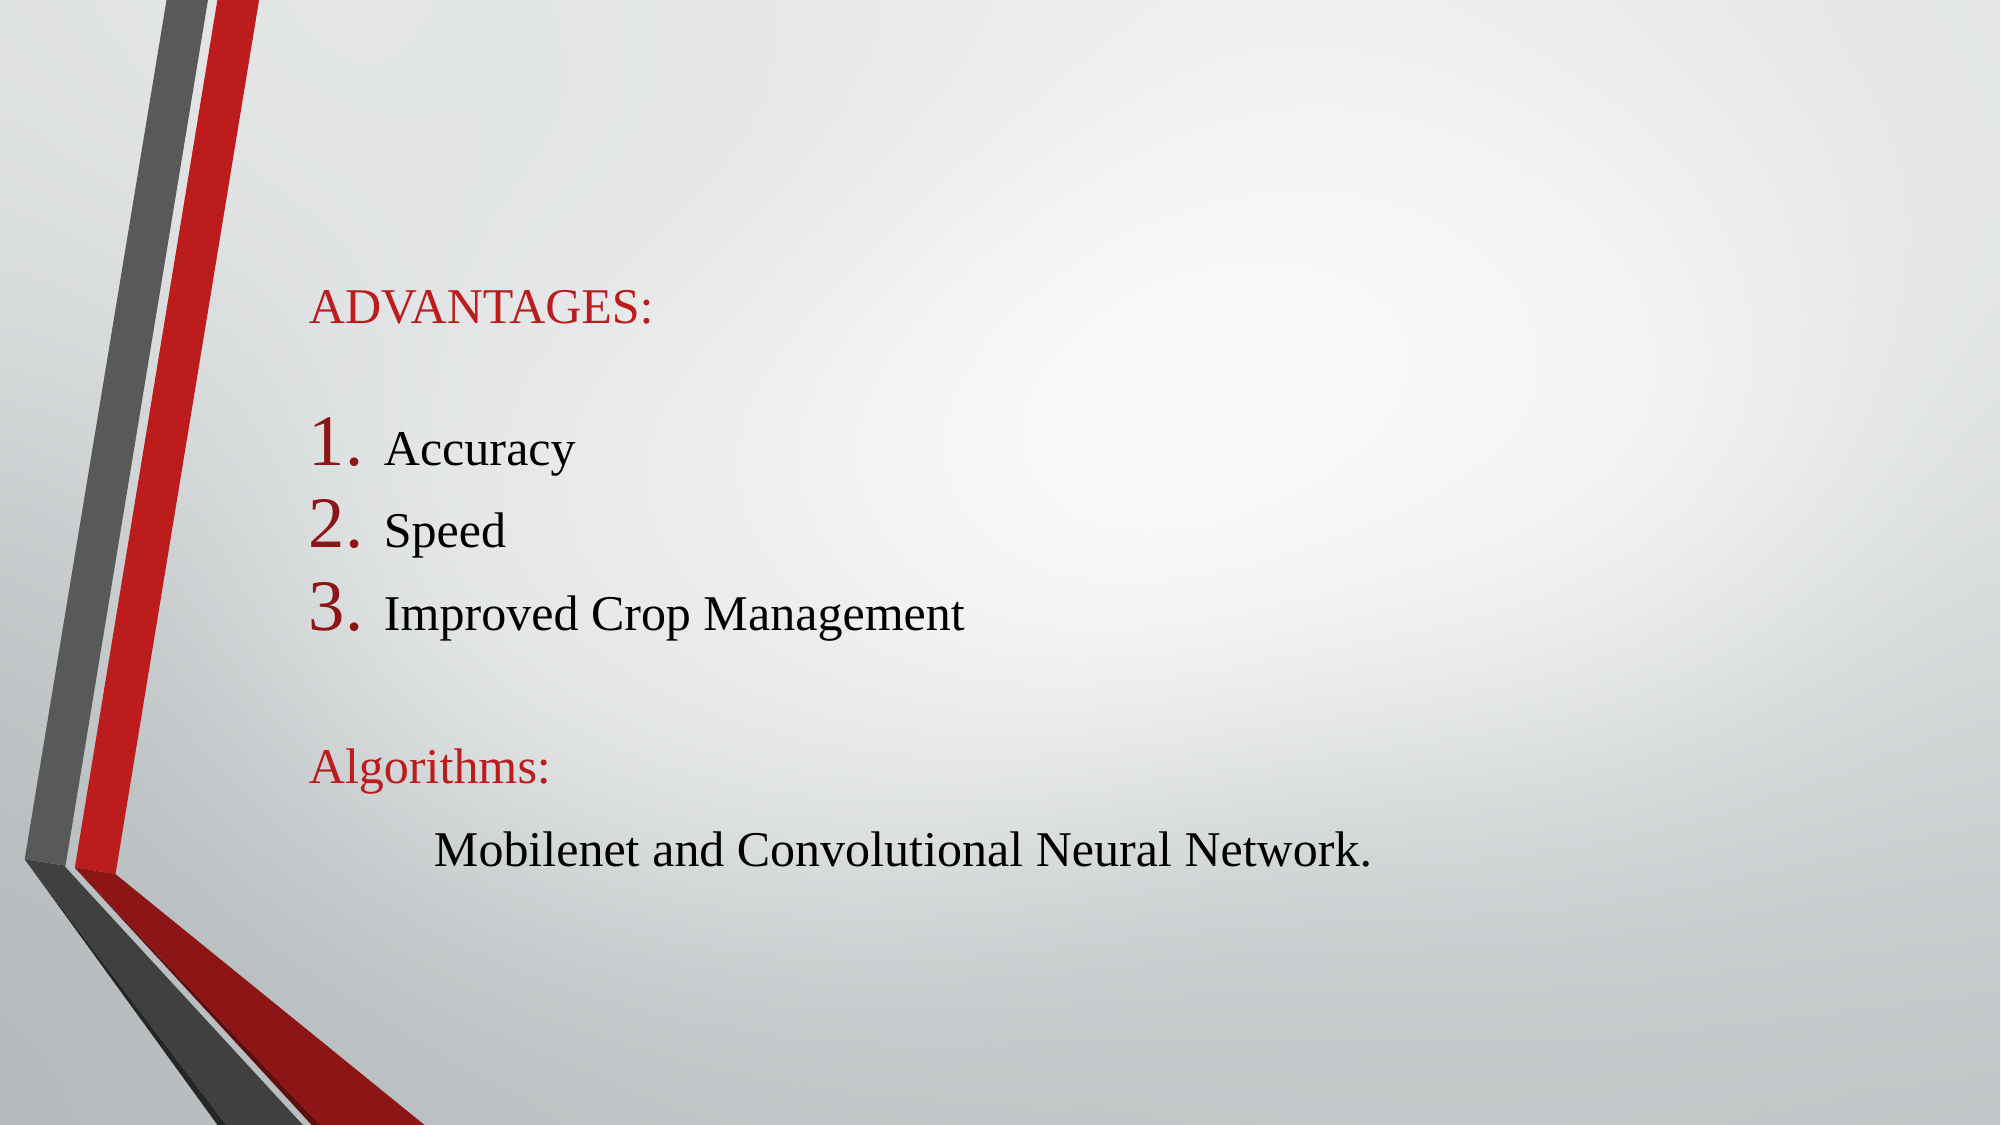

ADVANTAGES:

Accuracy
Speed
Improved Crop Management

Algorithms:
          Mobilenet and Convolutional Neural Network.